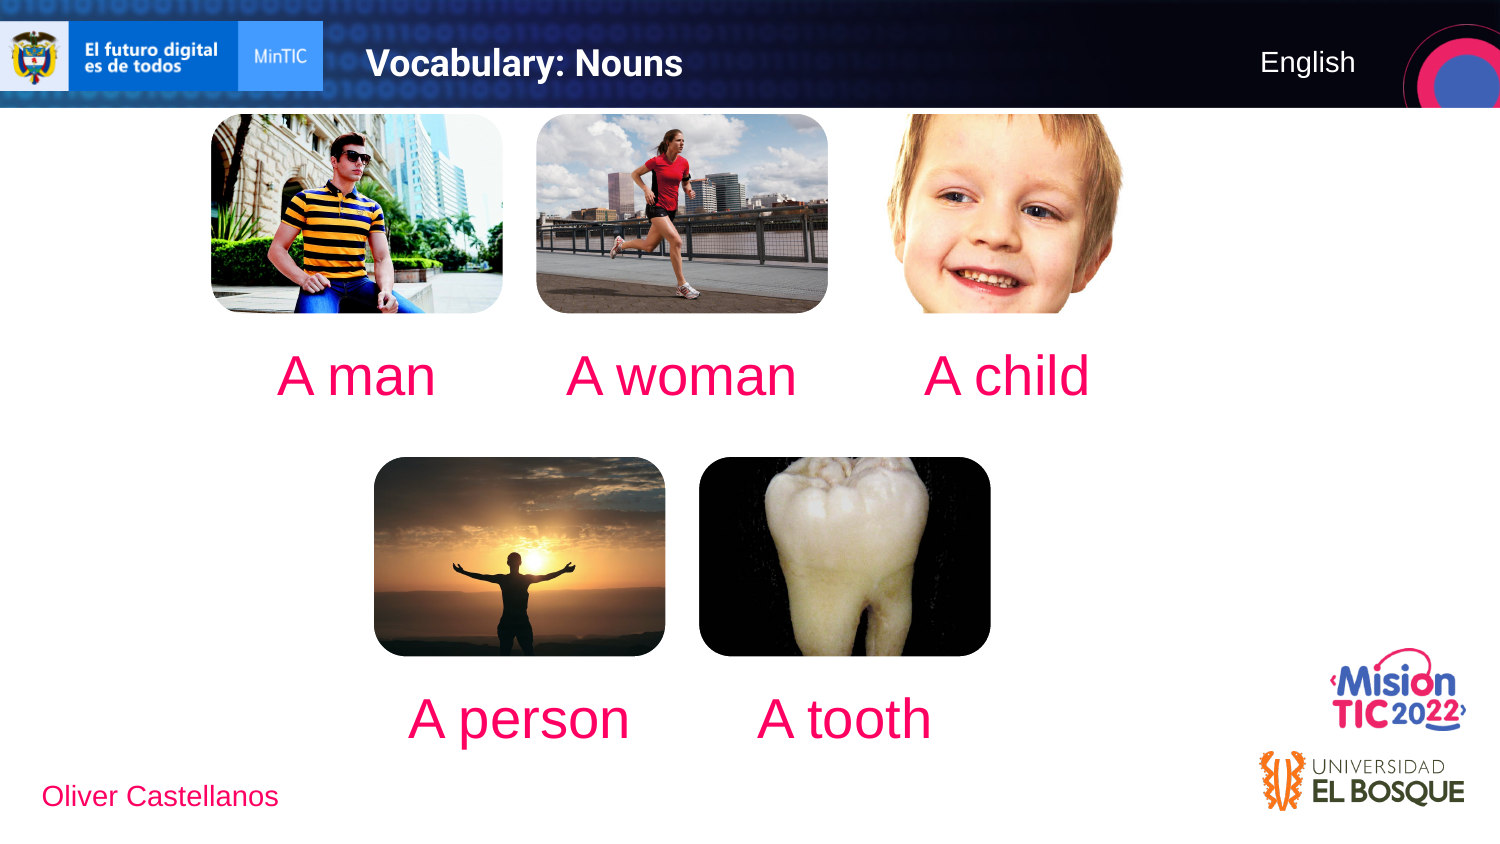

# Vocabulary: Nouns
A man
A woman
A child
A person
A tooth